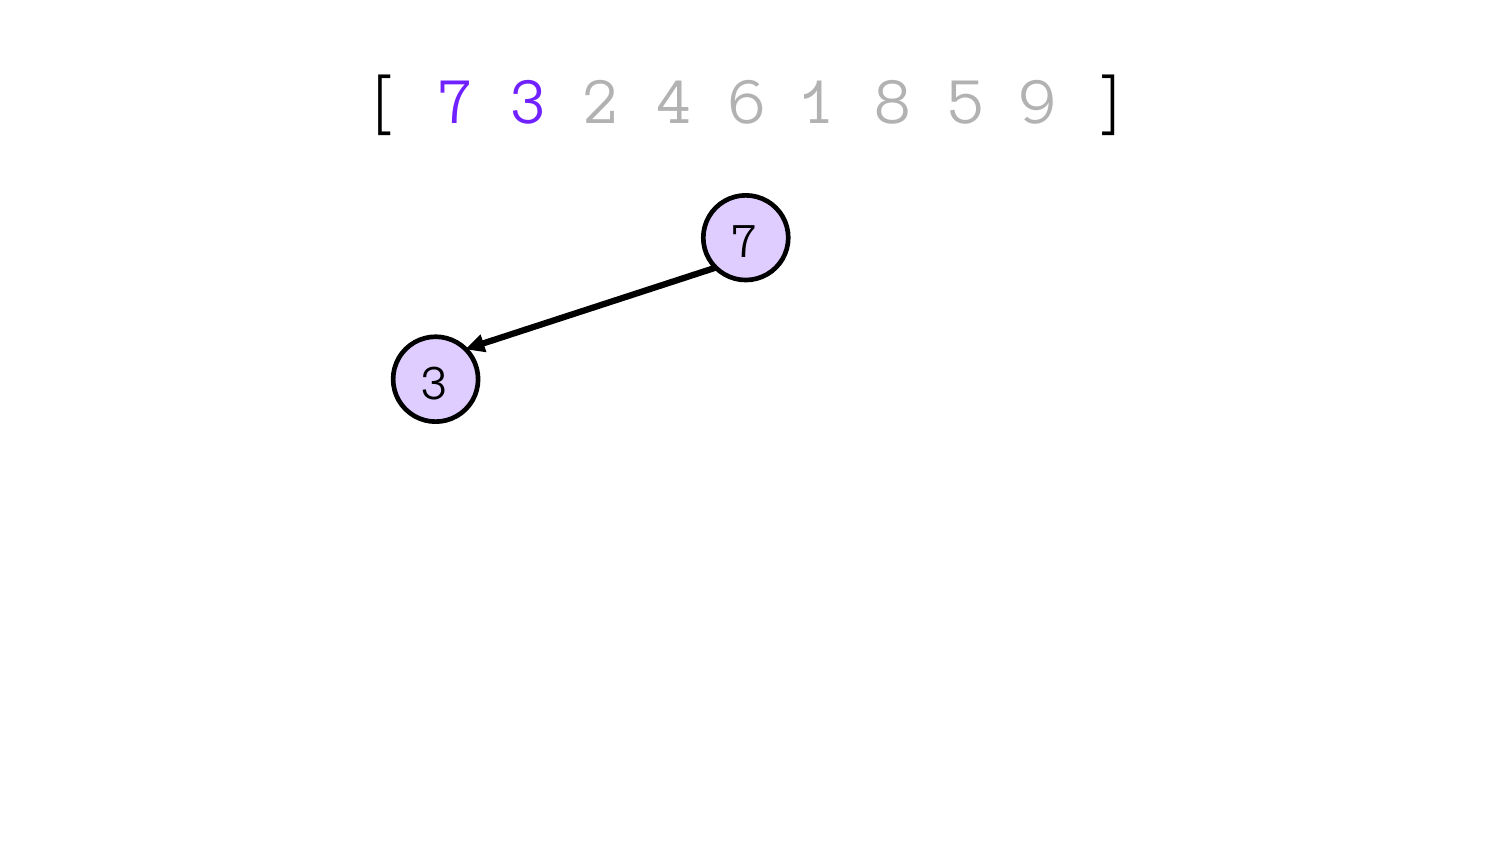

# [ 7 3 2 4 6 1 8 5 9 ]
7
3